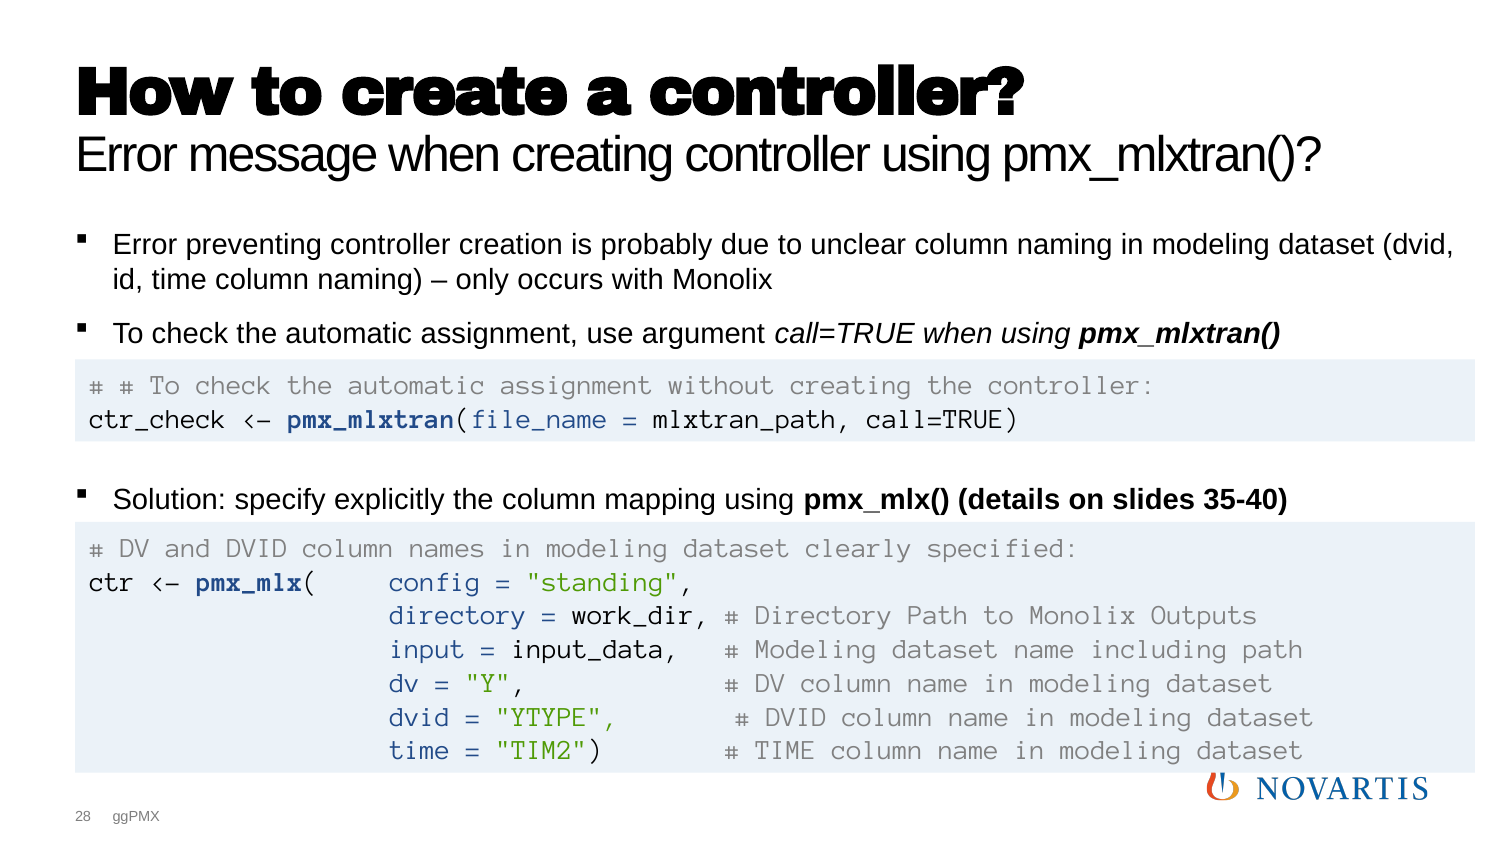

# How to create a controller? Error message when creating controller using pmx_mlxtran()?
Error preventing controller creation is probably due to unclear column naming in modeling dataset (dvid, id, time column naming) – only occurs with Monolix
To check the automatic assignment, use argument call=TRUE when using pmx_mlxtran()

Solution: specify explicitly the column mapping using pmx_mlx() (details on slides 35-40)
# # To check the automatic assignment without creating the controller:
ctr_check <- pmx_mlxtran(file_name = mlxtran_path, call=TRUE)
# DV and DVID column names in modeling dataset clearly specified:
ctr <- pmx_mlx(	config = "standing",
		directory = work_dir, # Directory Path to Monolix Outputs
		input = input_data,   # Modeling dataset name including path
		dv = "Y",             # DV column name in modeling dataset
		dvid = "YTYPE",	   # DVID column name in modeling dataset
		time = "TIM2")        # TIME column name in modeling dataset
28
ggPMX